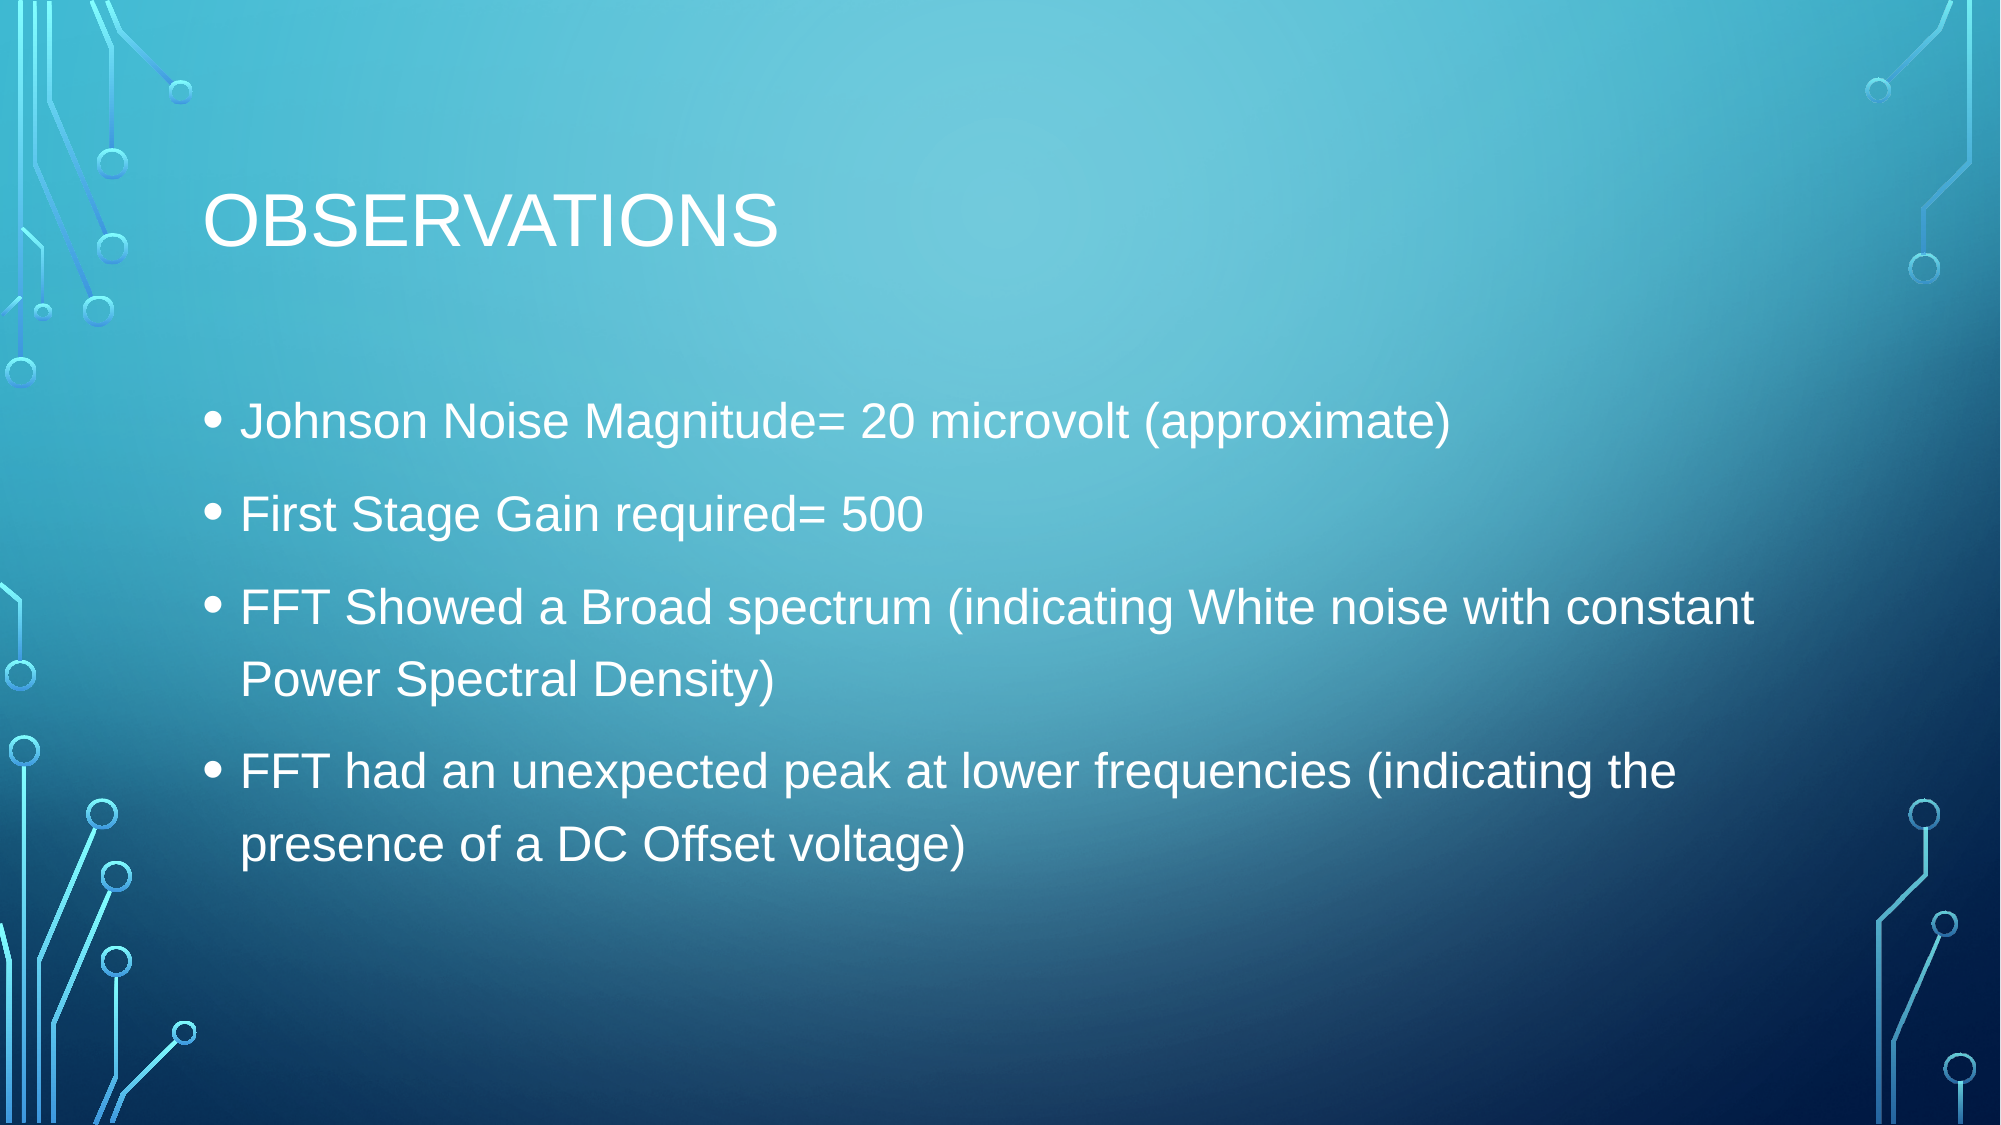

# OBSERVATIONS
Johnson Noise Magnitude= 20 microvolt (approximate)
First Stage Gain required= 500
FFT Showed a Broad spectrum (indicating White noise with constant Power Spectral Density)
FFT had an unexpected peak at lower frequencies (indicating the presence of a DC Offset voltage)